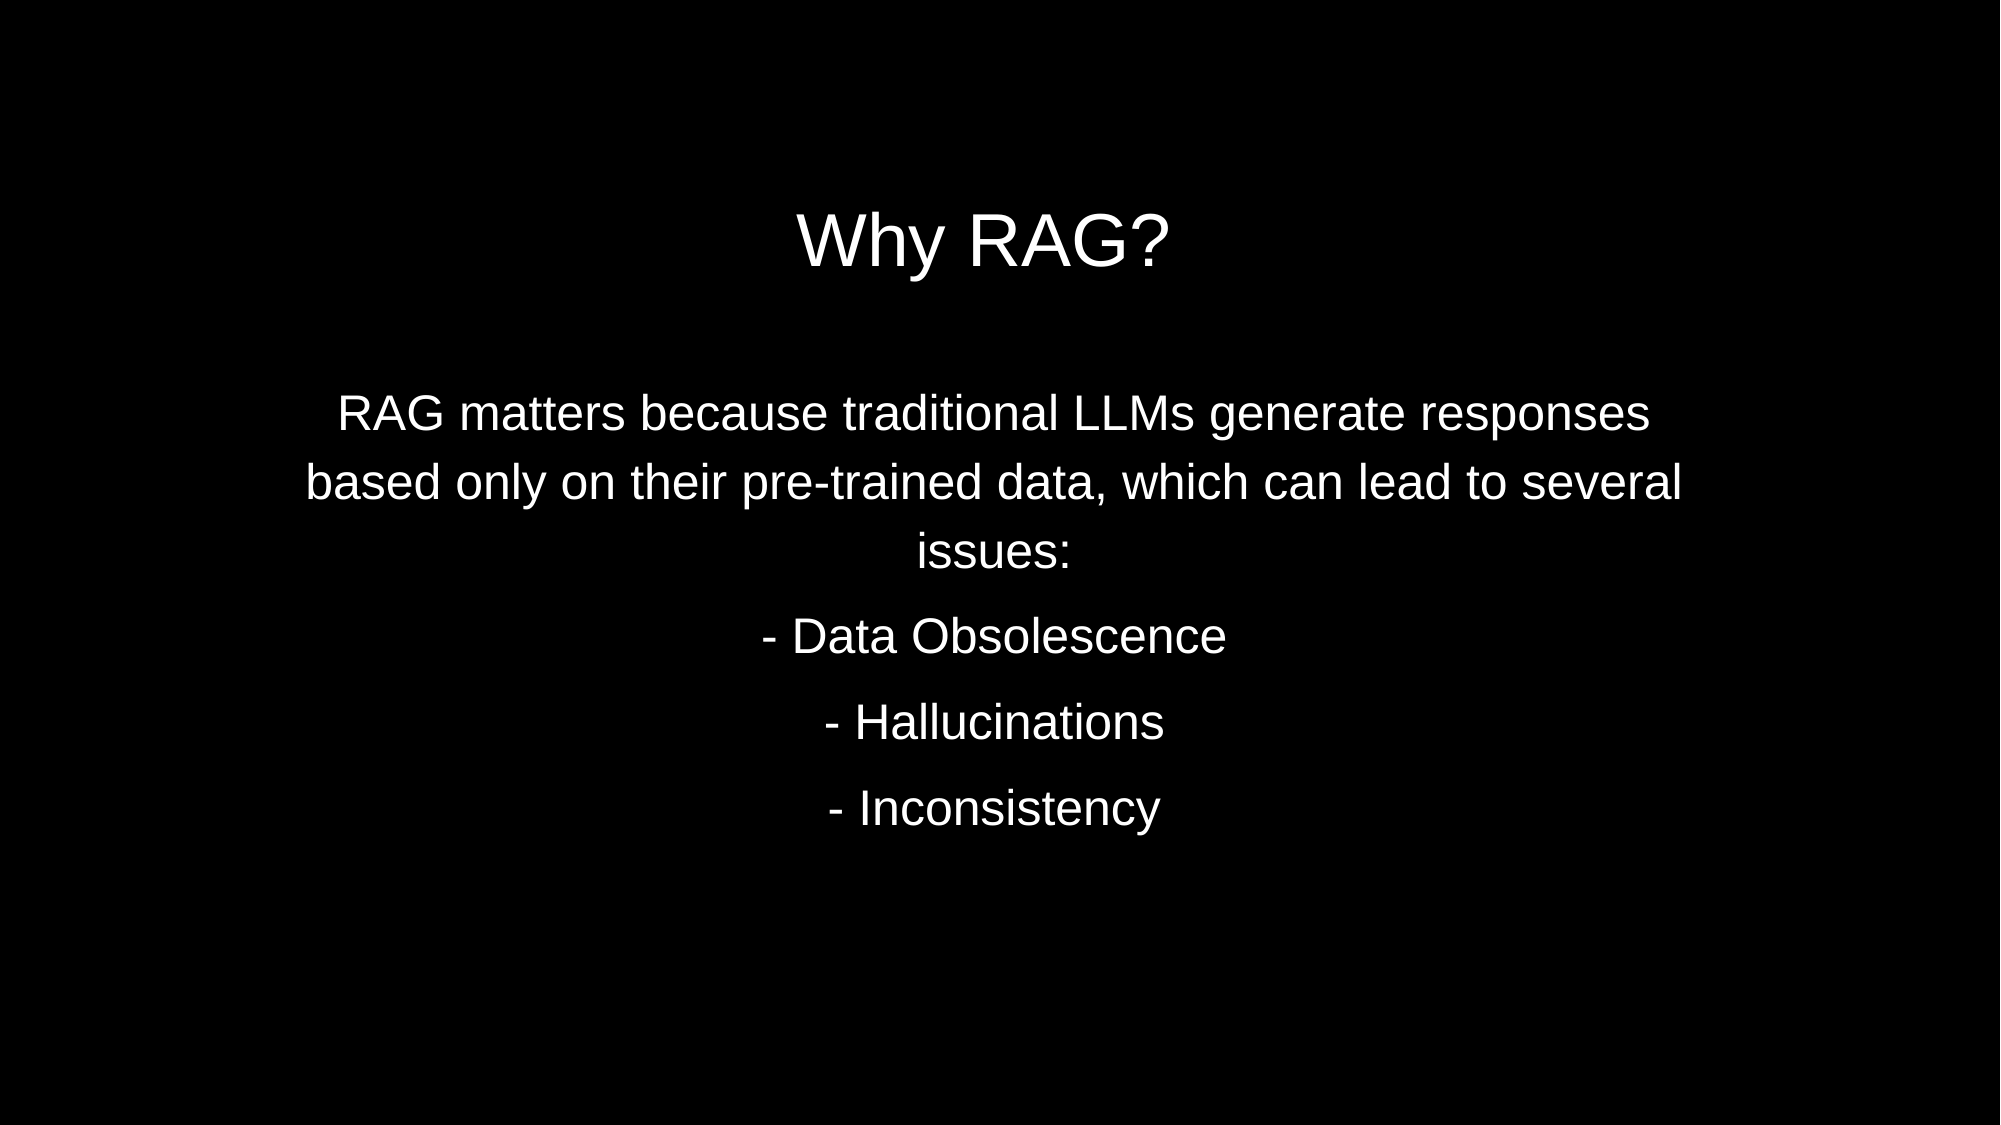

Why RAG?

RAG matters because traditional LLMs generate responses based only on their pre-trained data, which can lead to several issues:
- Data Obsolescence
- Hallucinations
- Inconsistency